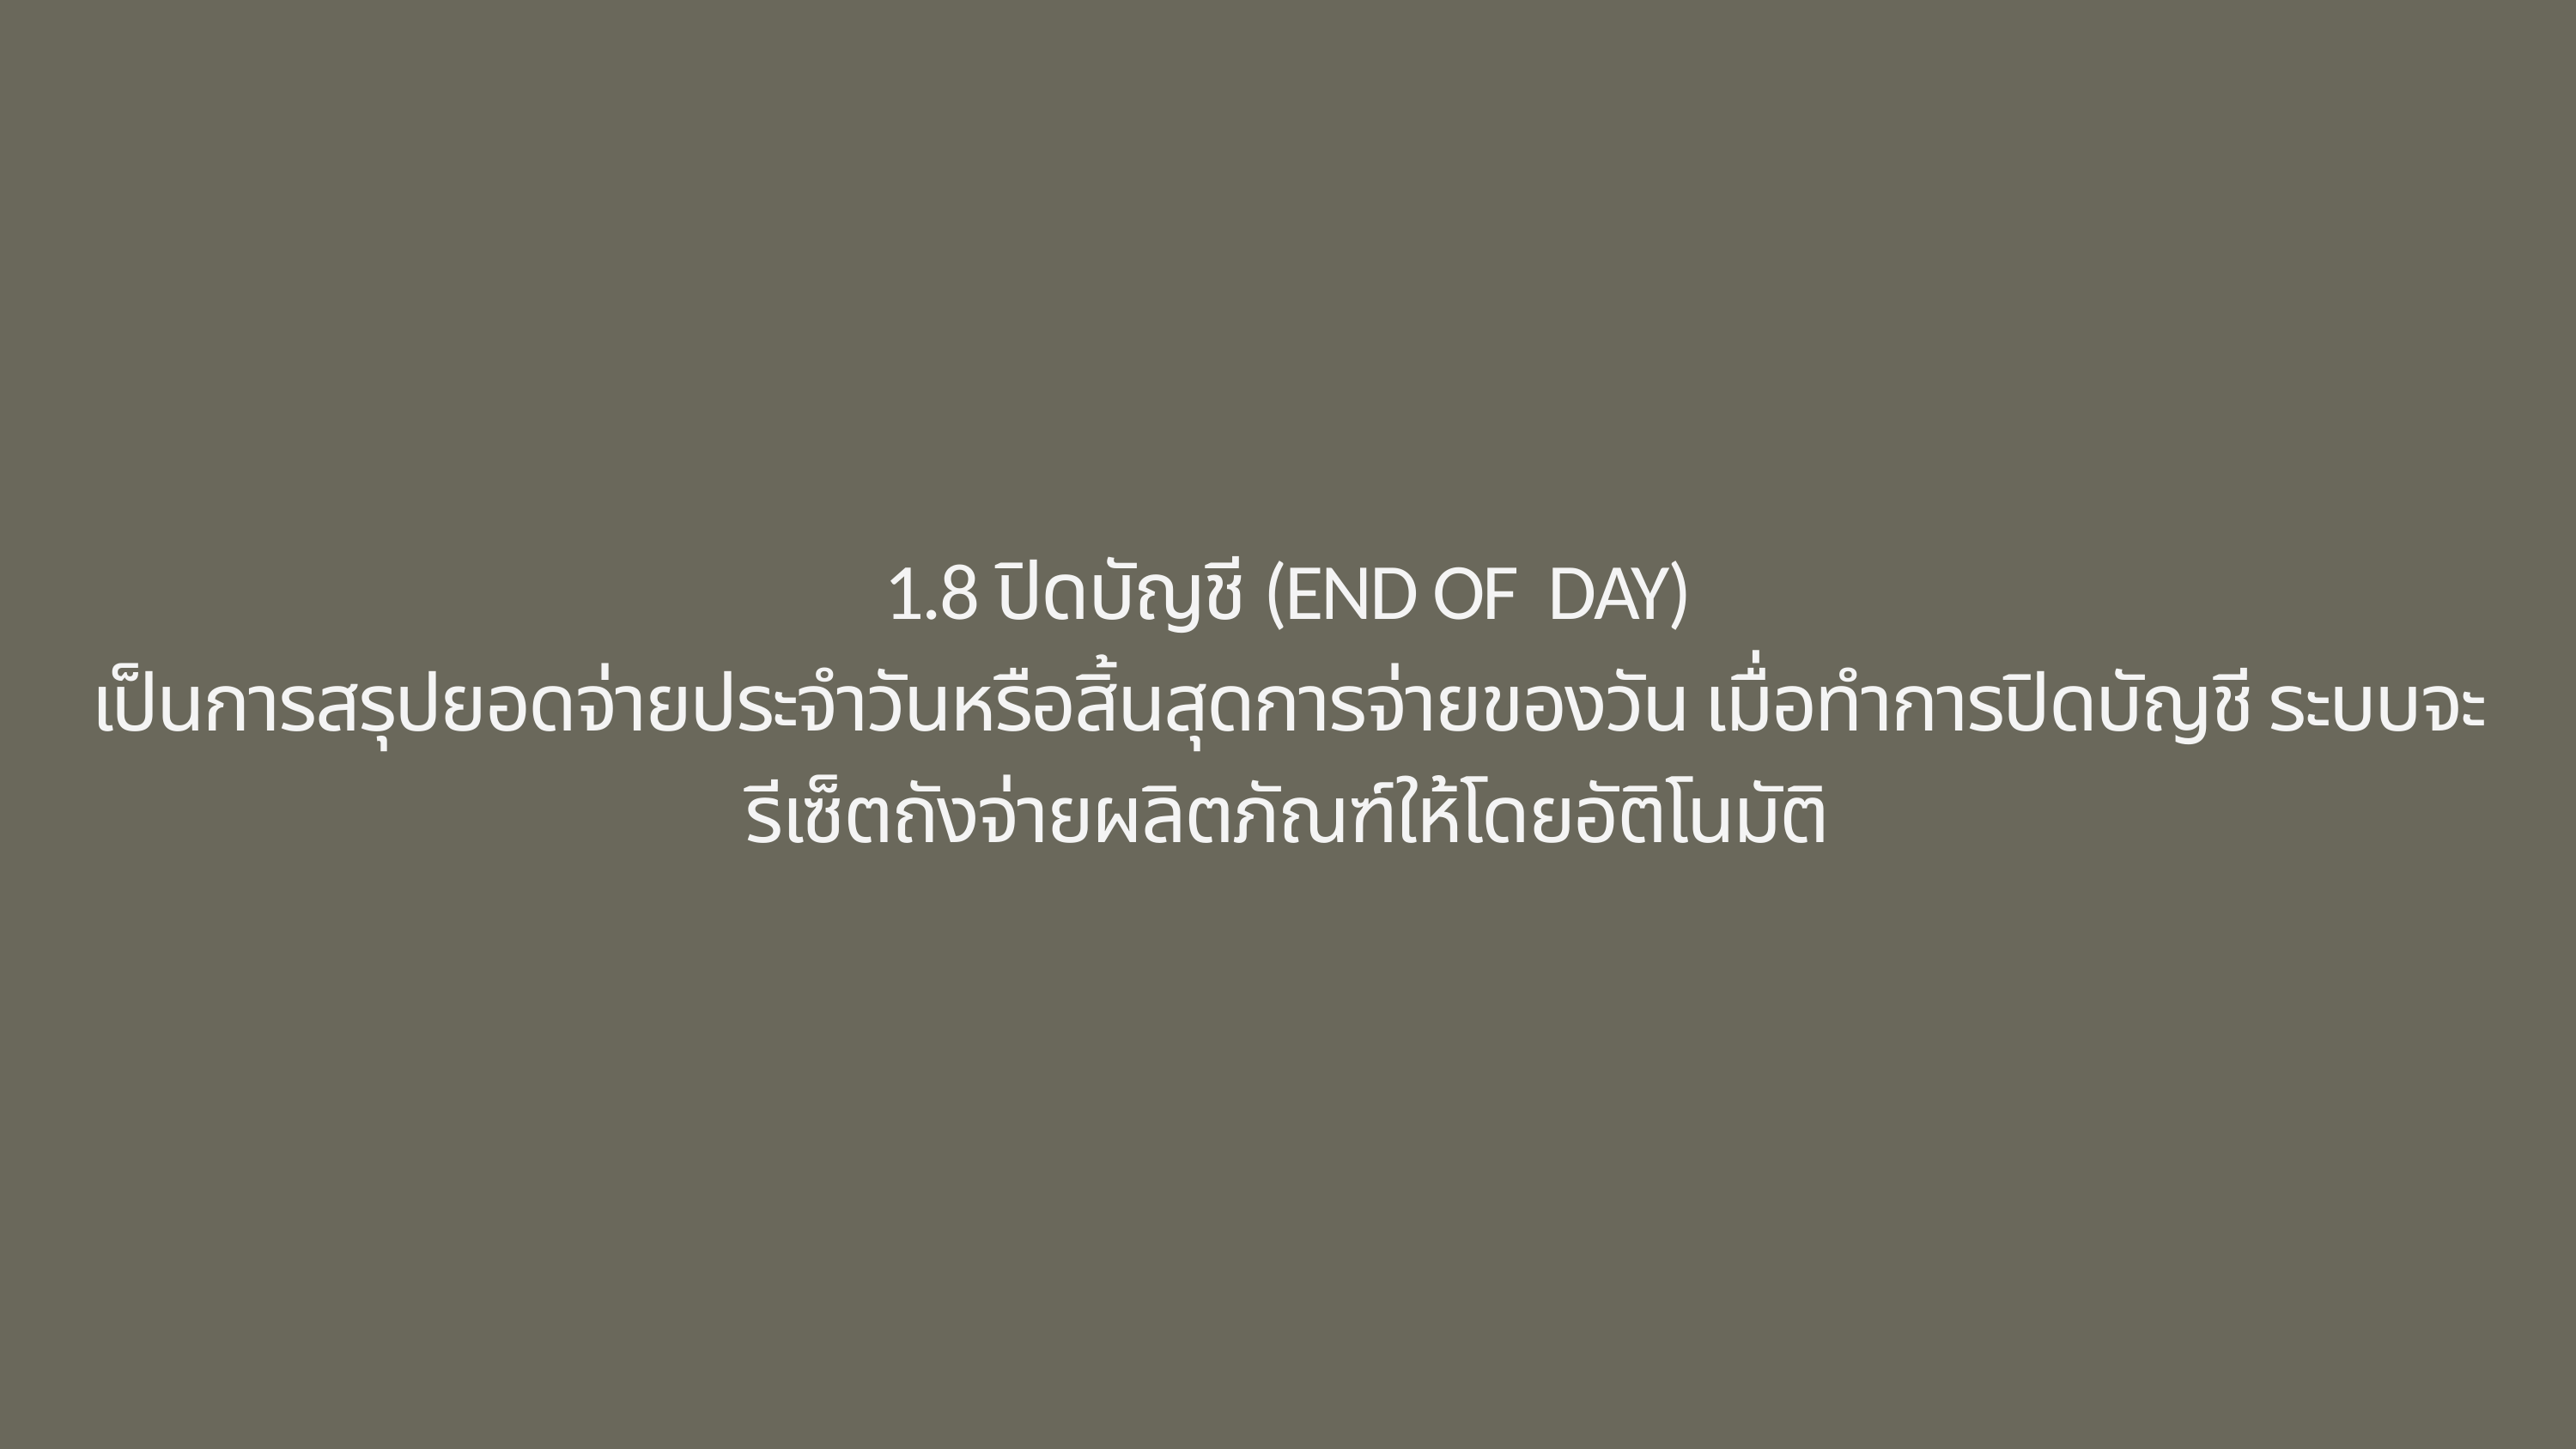

1.8 ปิดบัญชี (END OF  DAY)
เป็นการสรุปยอดจ่ายประจำวันหรือสิ้นสุดการจ่ายของวัน เมื่อทำการปิดบัญชี ระบบจะรีเซ็ตถังจ่ายผลิตภัณฑ์ให้โดยอัติโนมัติ